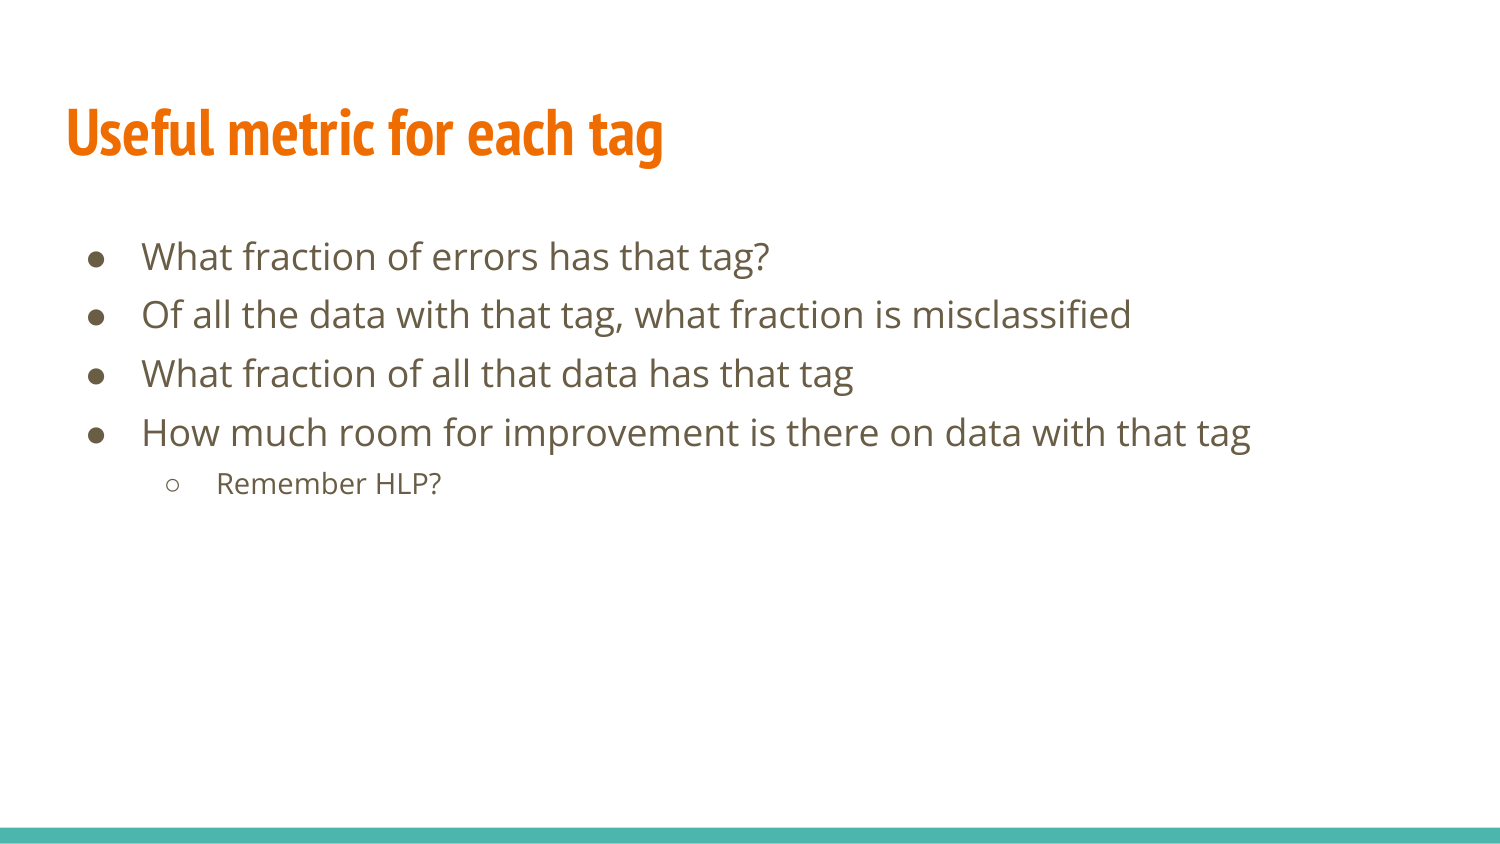

# Useful metric for each tag
What fraction of errors has that tag?
Of all the data with that tag, what fraction is misclassified
What fraction of all that data has that tag
How much room for improvement is there on data with that tag
Remember HLP?